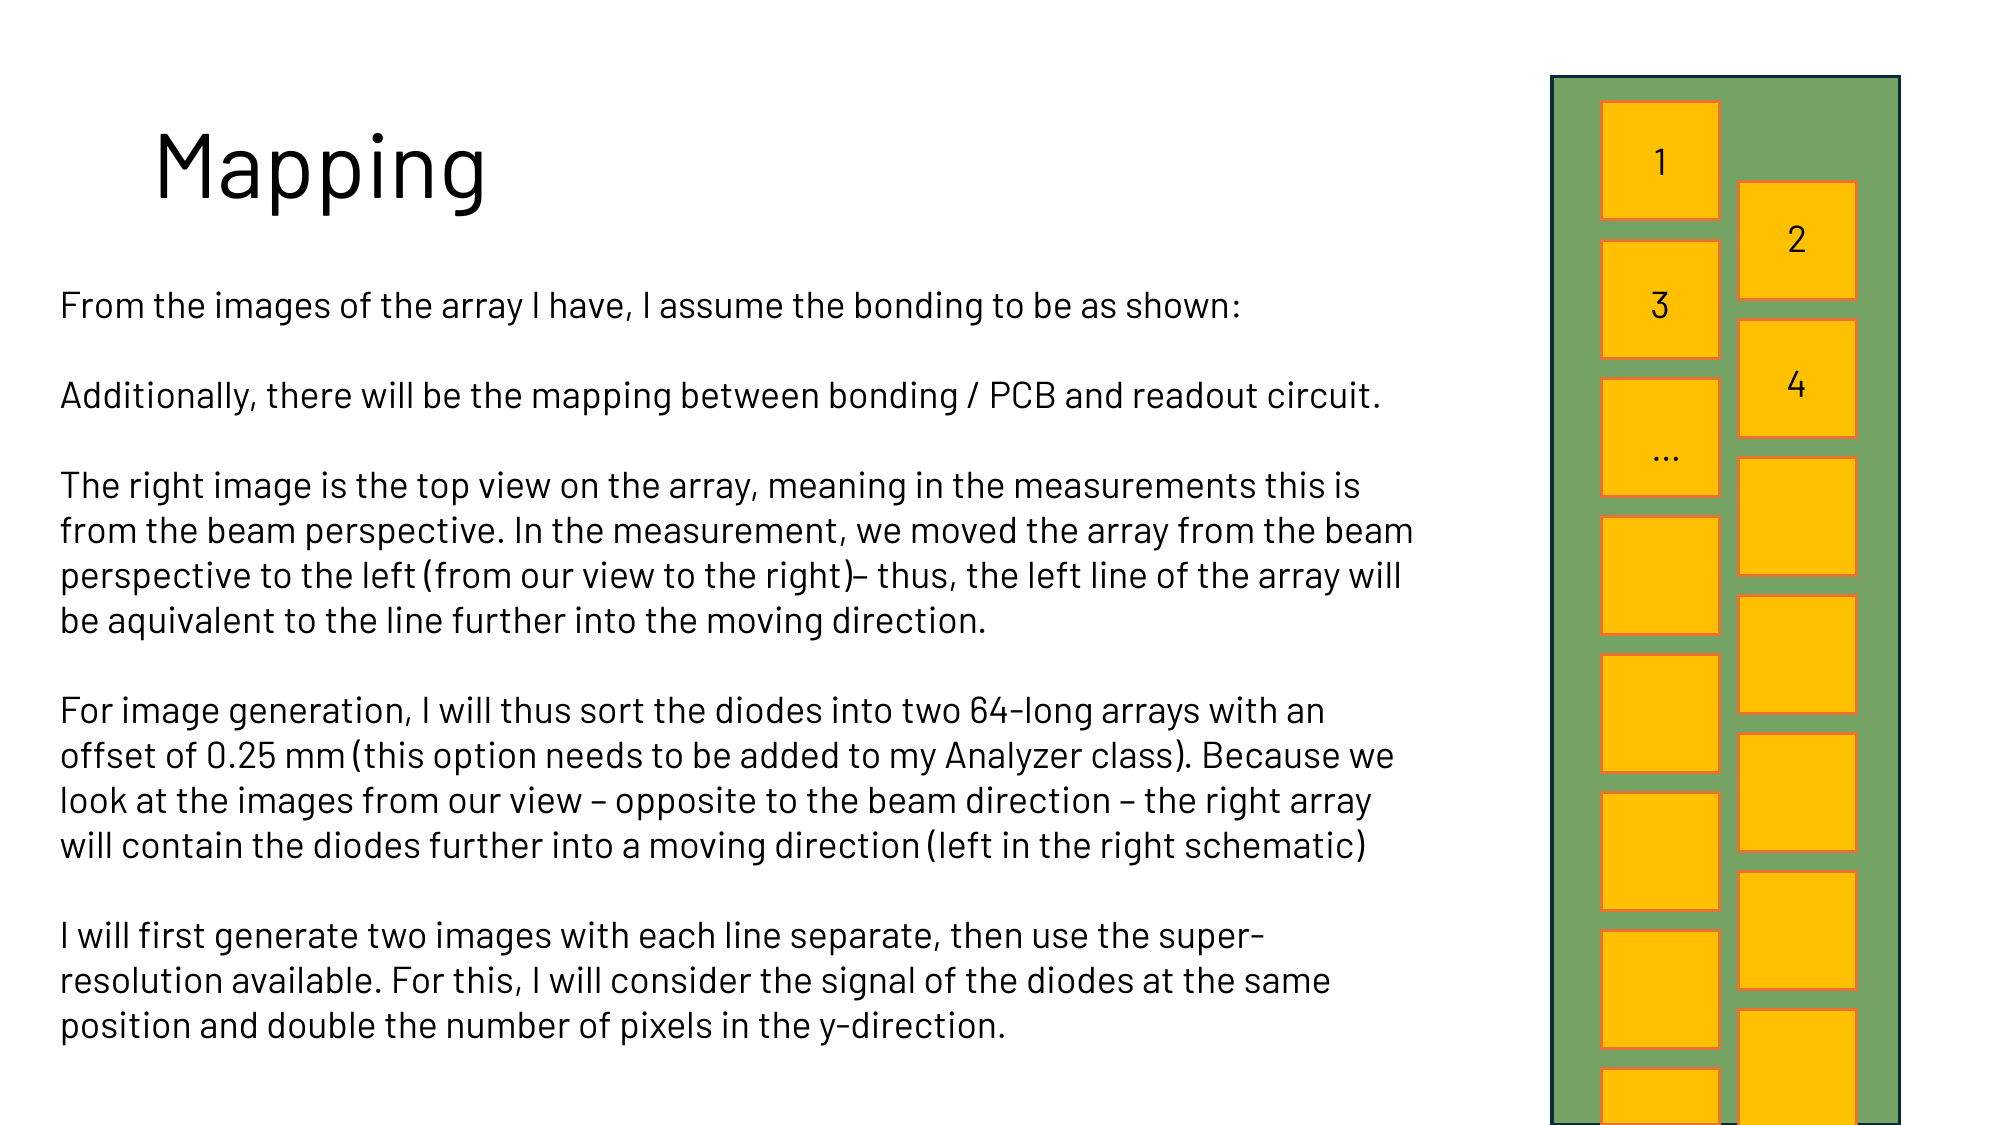

# Mapping

1

2

From the images of the array I have, I assume the bonding to be as shown:

Additionally, there will be the mapping between bonding / PCB and readout circuit.

The right image is the top view on the array, meaning in the measurements this is from the beam perspective. In the measurement, we moved the array from the beam
perspective to the left (from our view to the right)– thus, the left line of the array will be aquivalent to the line further into the moving direction.

For image generation, I will thus sort the diodes into two 64-long arrays with an offset of 0.25 mm (this option needs to be added to my Analyzer class). Because we look at the images from our view – opposite to the beam direction – the right array will contain the diodes further into a moving direction (left in the right schematic)

I will first generate two images with each line separate, then use the super-resolution available. For this, I will consider the signal of the diodes at the same position and double the number of pixels in the y-direction.
3

4

…